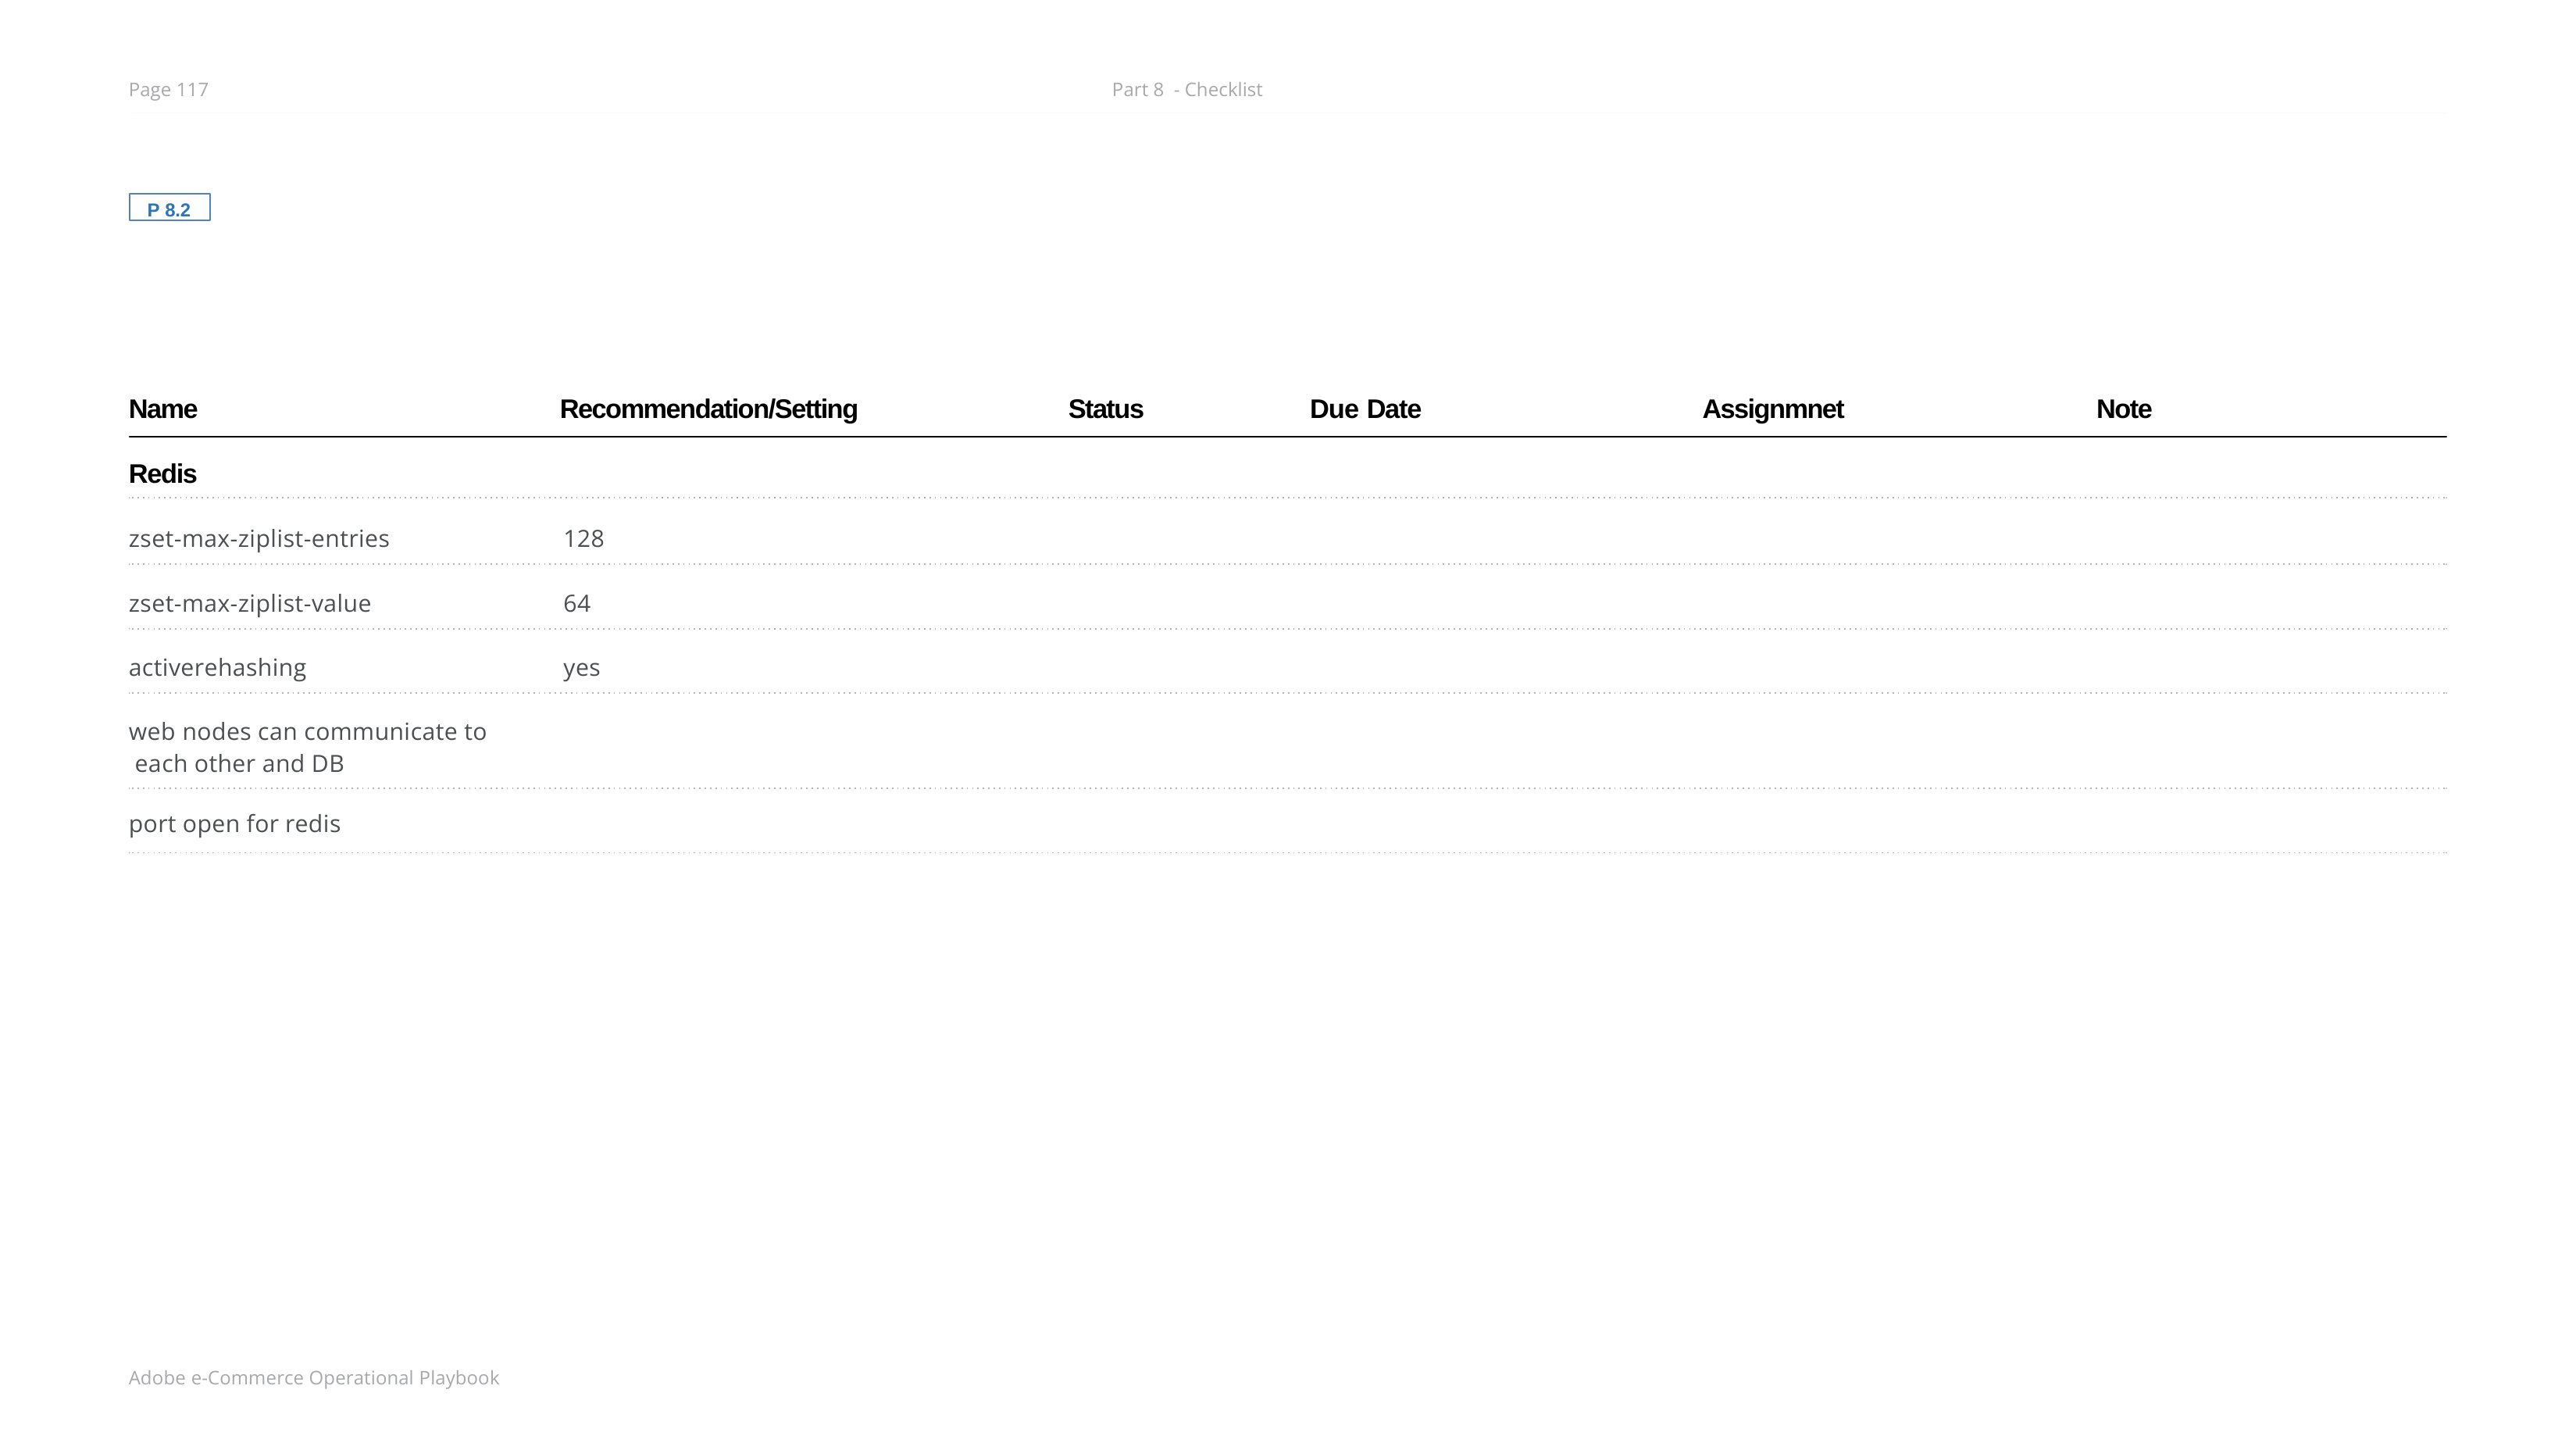

Page 117
Part 8  - Checklist
P 8.2
Name
Recommendation/Setting
Status
Due Date
Assignmnet
Note

Redis

zset-max-ziplist-entries
128

zset-max-ziplist-value
64

activerehashing
yes

web nodes can communicate to  each other and DB

port open for redis

Adobe e-Commerce Operational Playbook